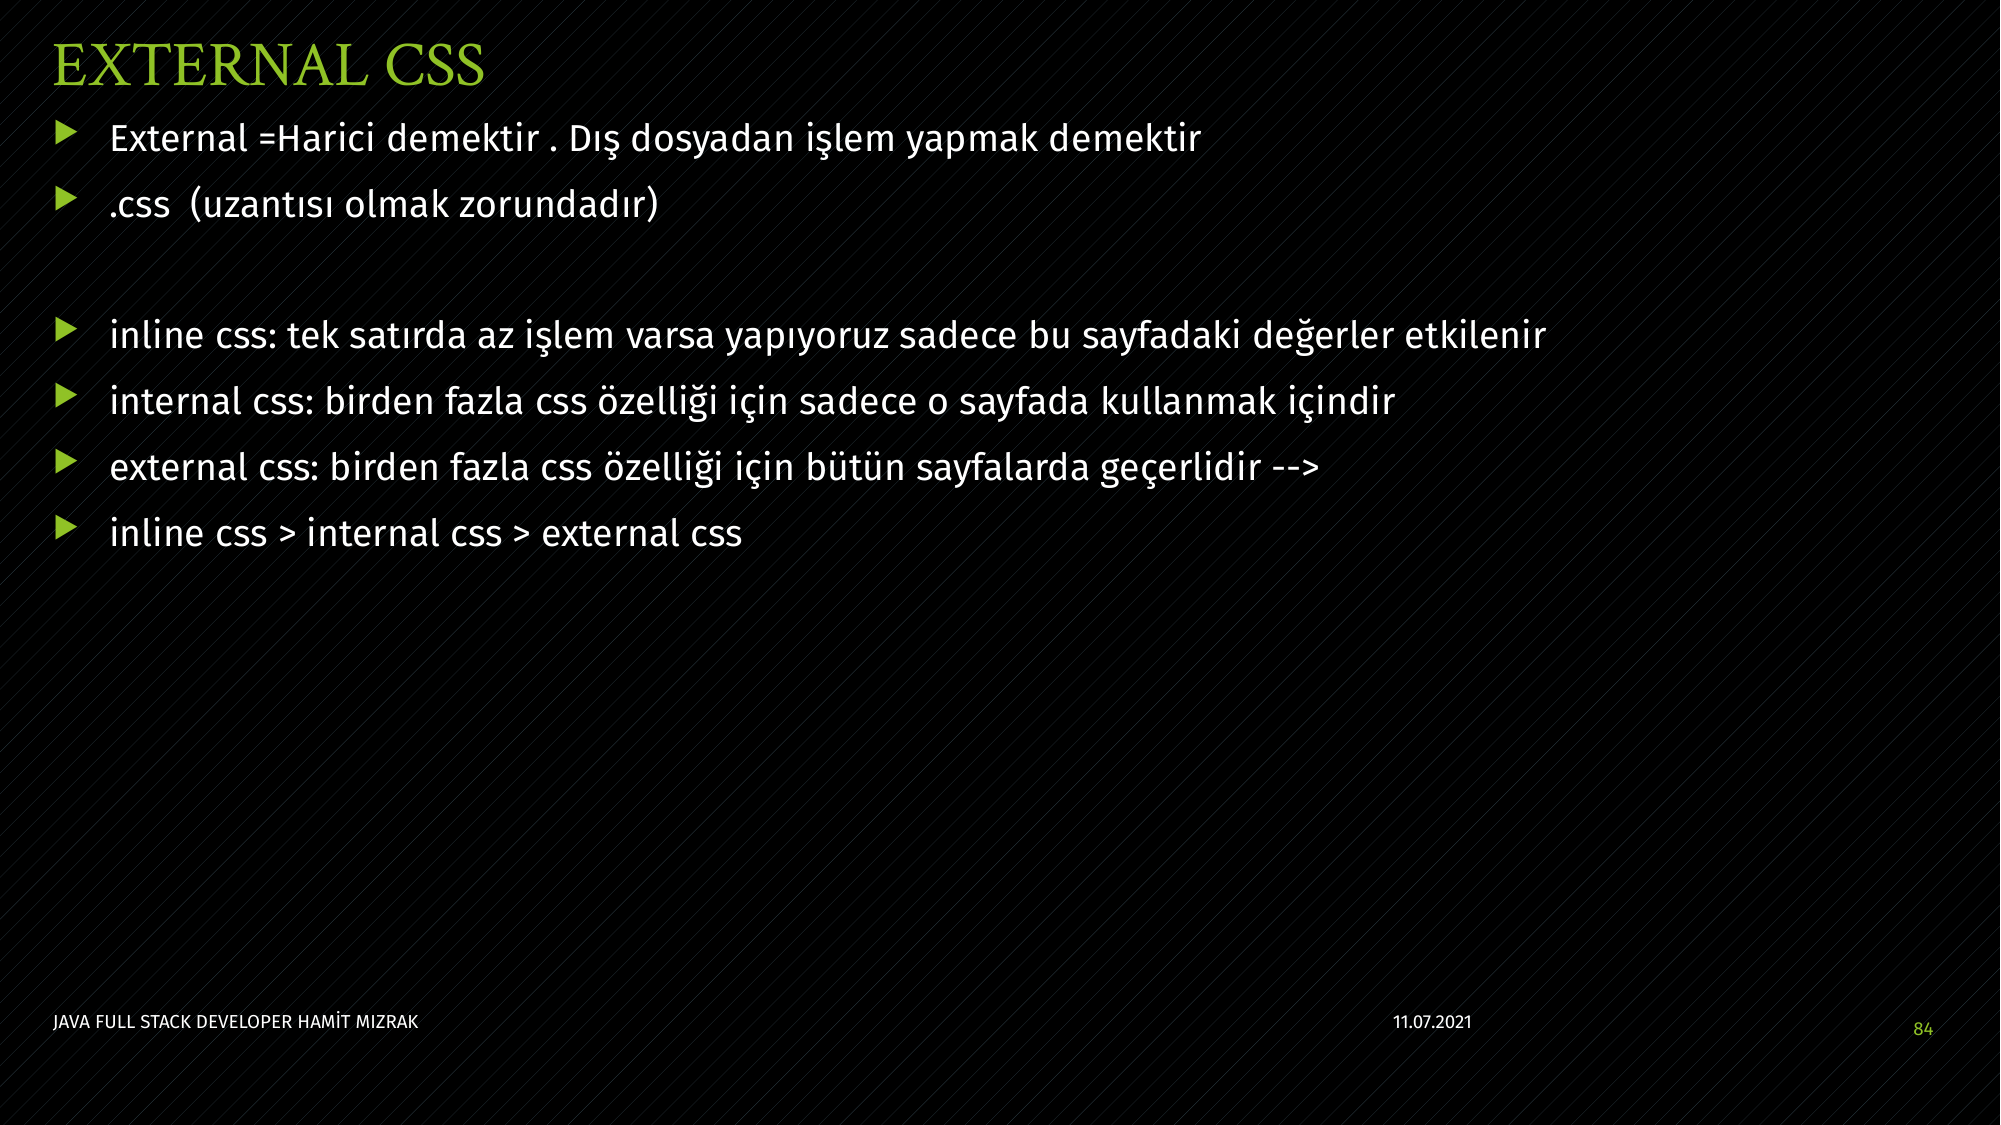

# EXTERNAL CSS
External =Harici demektir . Dış dosyadan işlem yapmak demektir
.css  (uzantısı olmak zorundadır)

inline css: tek satırda az işlem varsa yapıyoruz sadece bu sayfadaki değerler etkilenir
internal css: birden fazla css özelliği için sadece o sayfada kullanmak içindir
external css: birden fazla css özelliği için bütün sayfalarda geçerlidir -->
inline css > internal css > external css

JAVA FULL STACK DEVELOPER HAMİT MIZRAK
11.07.2021
84